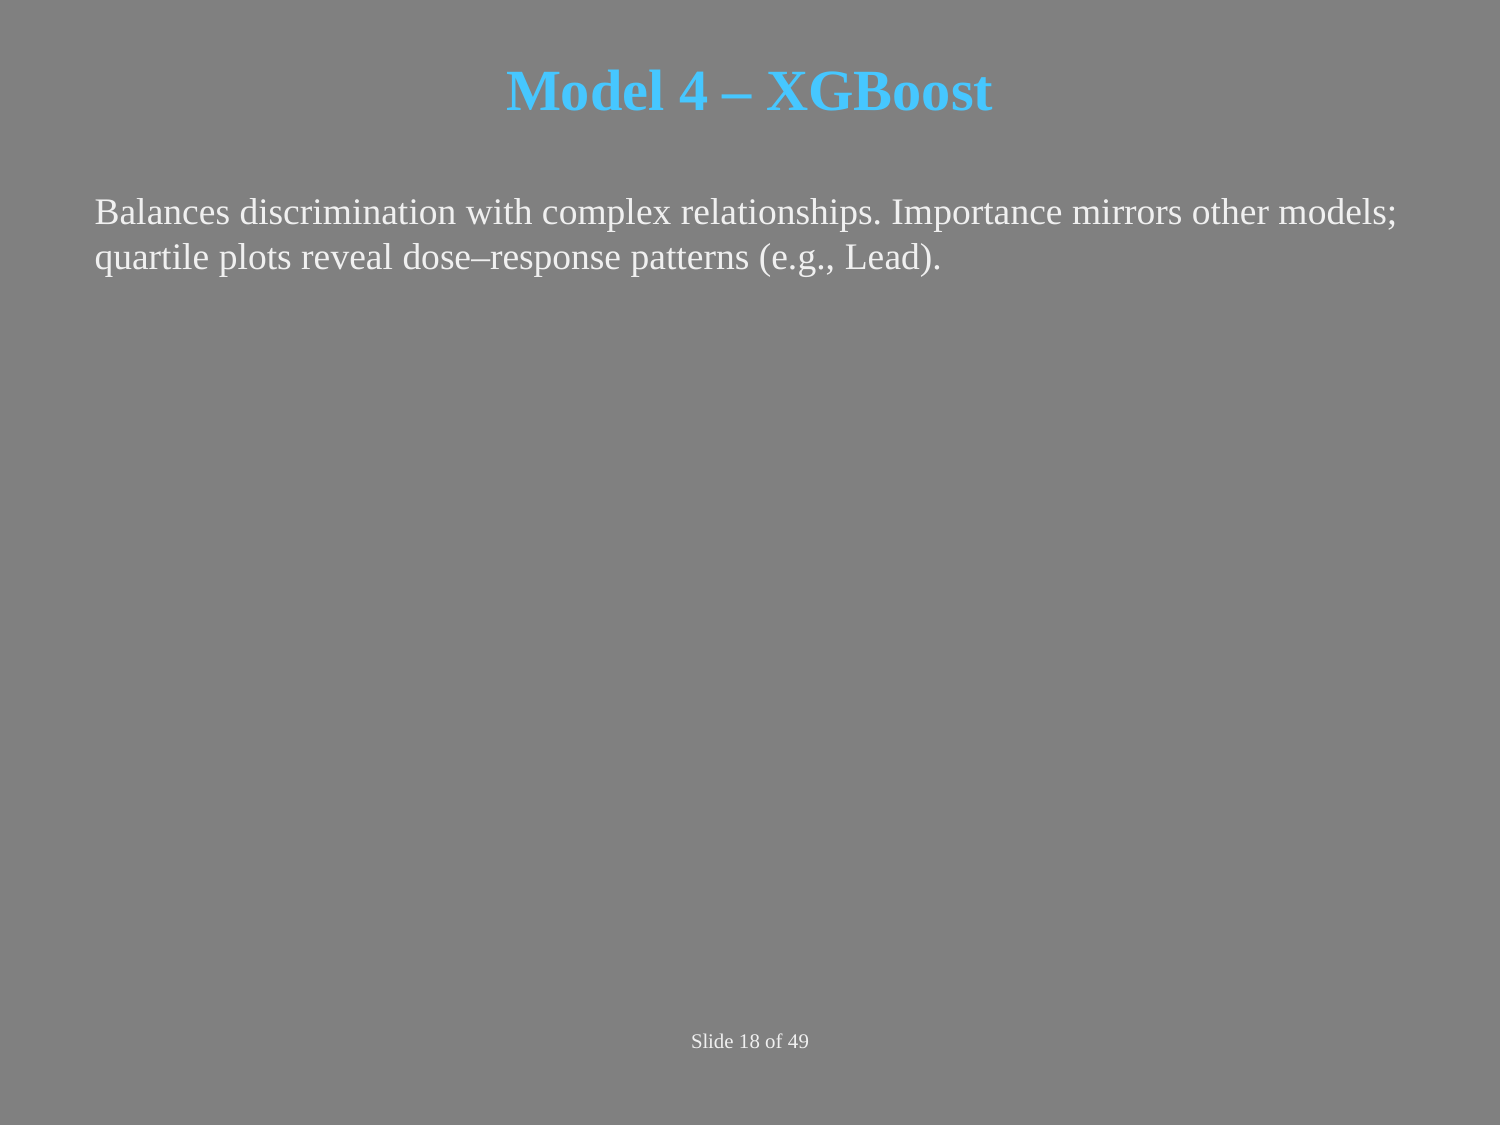

Model 4 – XGBoost
Balances discrimination with complex relationships. Importance mirrors other models;
quartile plots reveal dose–response patterns (e.g., Lead).
Slide 18 of 49